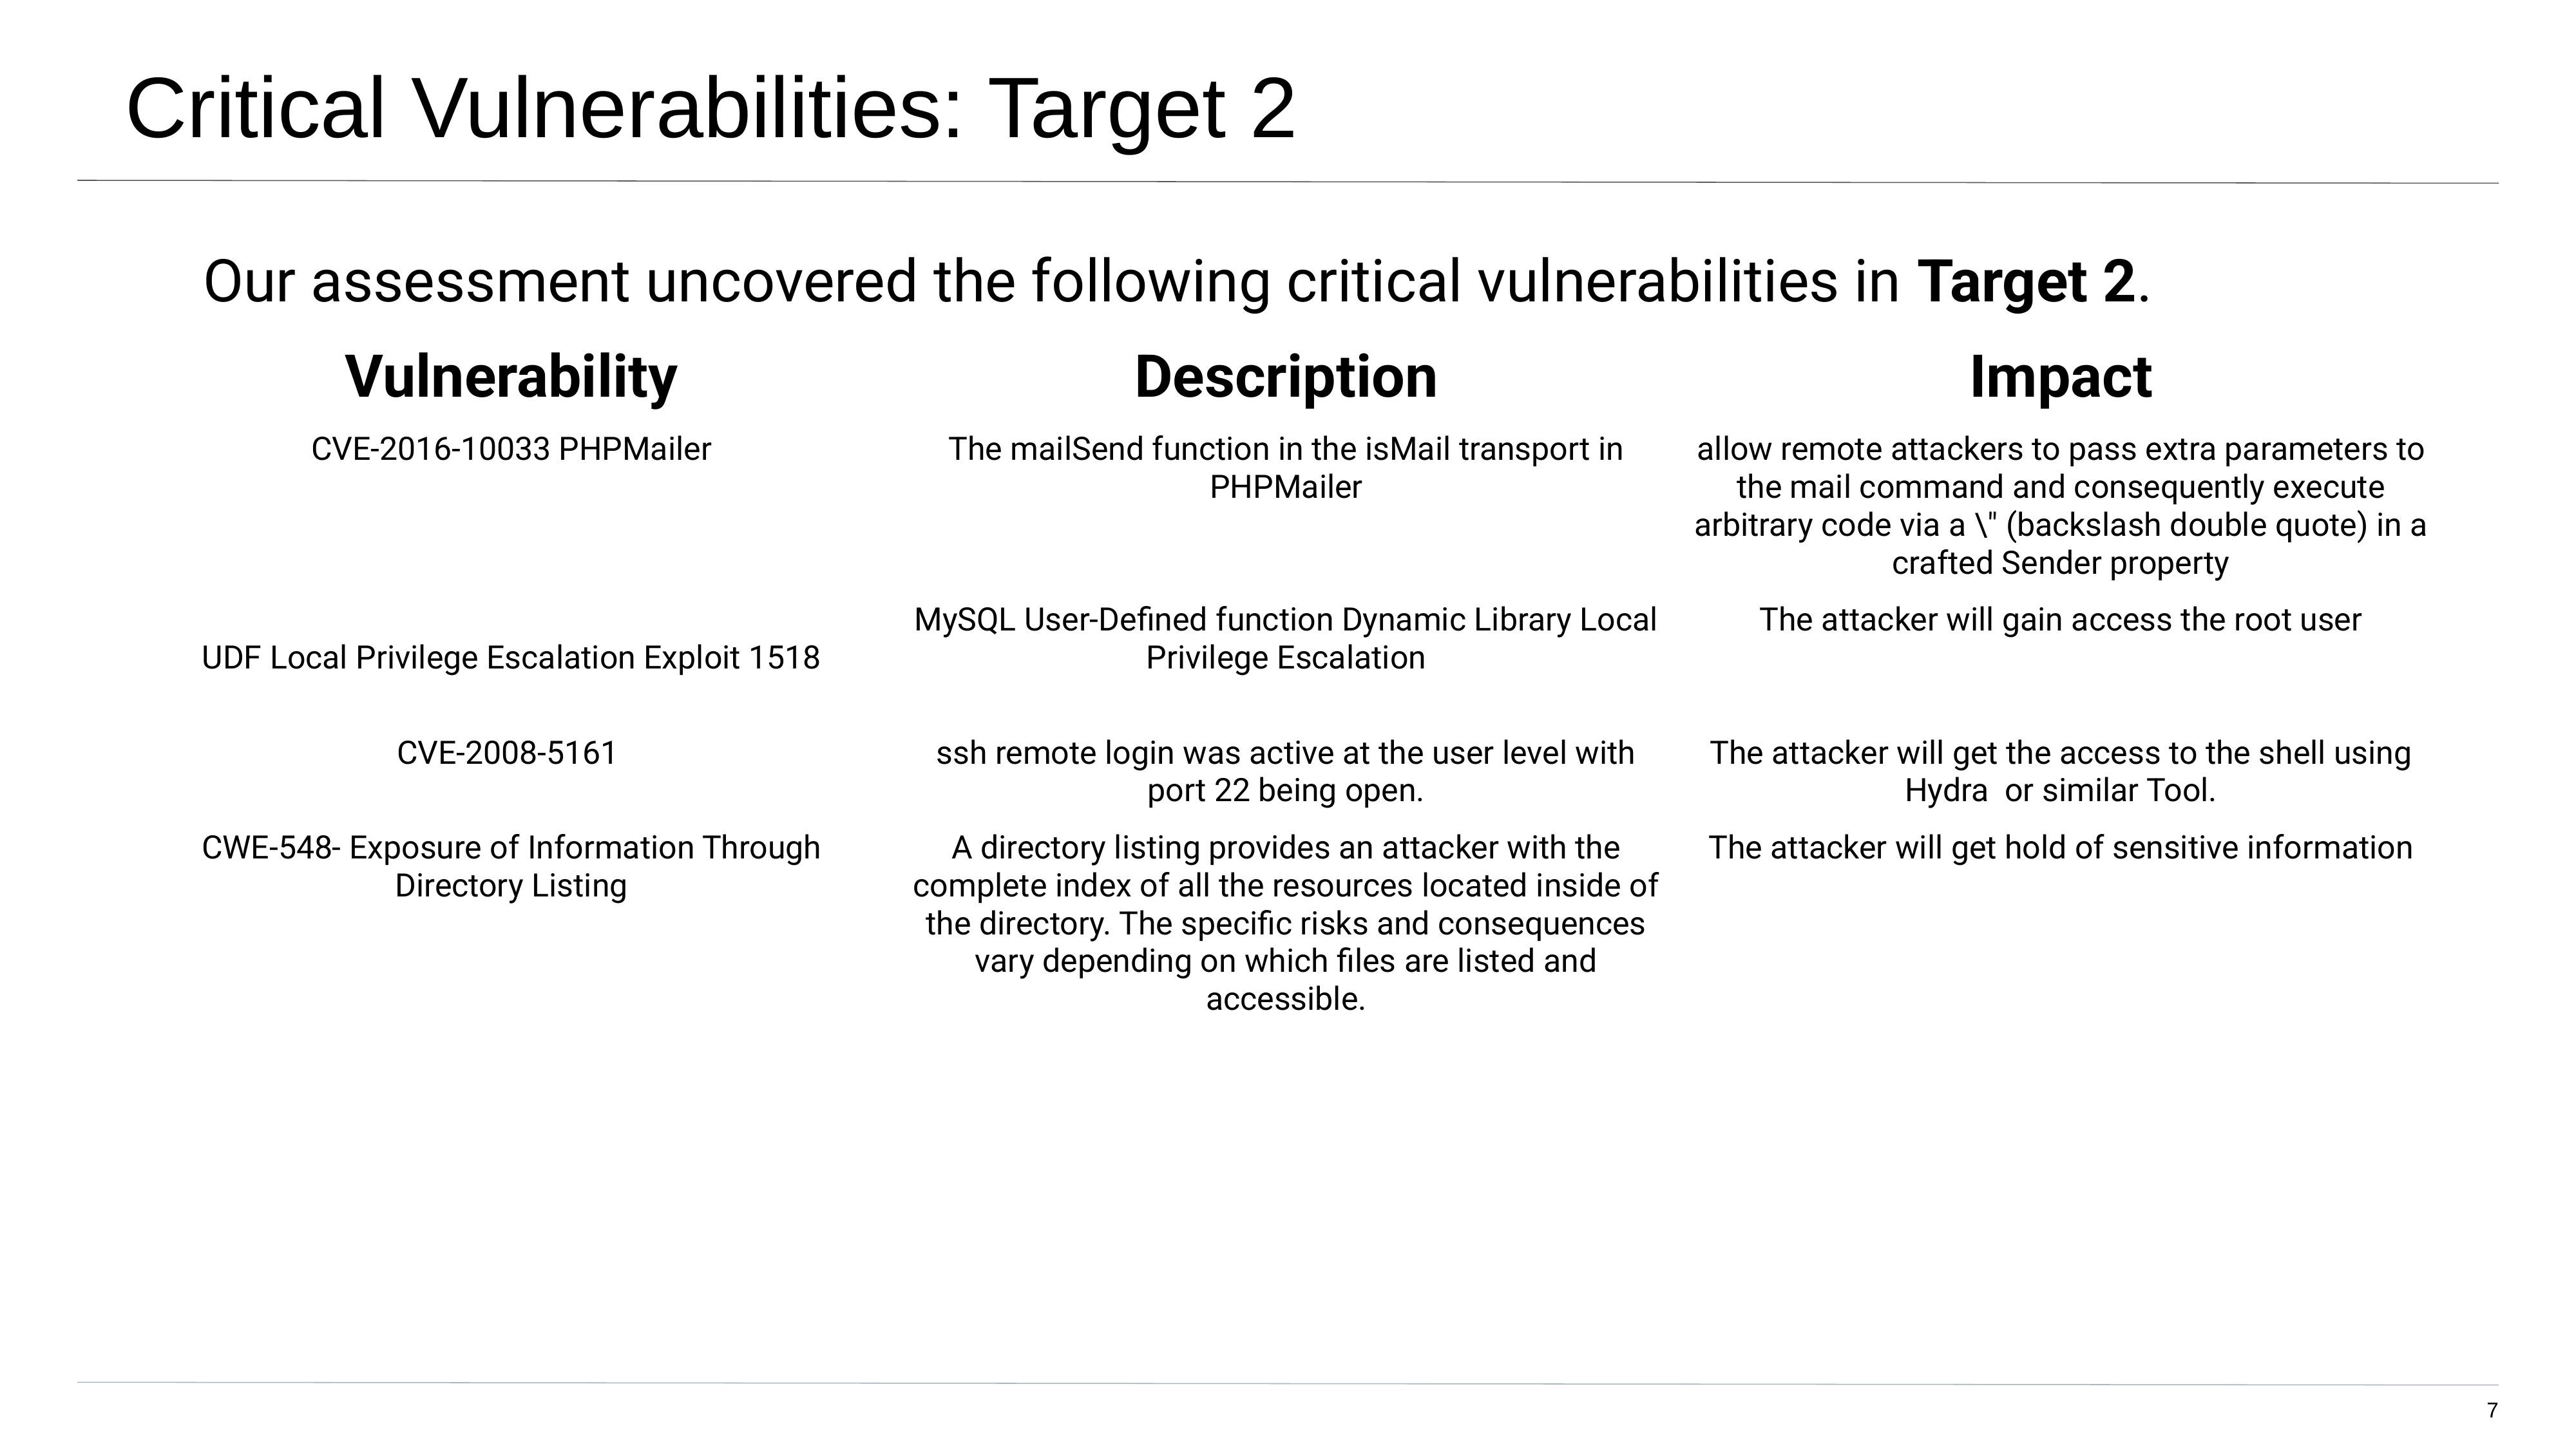

# Critical Vulnerabilities: Target 2
Our assessment uncovered the following critical vulnerabilities in Target 2.

| Vulnerability | Description | Impact |
| --- | --- | --- |
| CVE-2016-10033 PHPMailer | The mailSend function in the isMail transport in PHPMailer | allow remote attackers to pass extra parameters to the mail command and consequently execute arbitrary code via a \" (backslash double quote) in a crafted Sender property |
| UDF Local Privilege Escalation Exploit 1518 | MySQL User-Defined function Dynamic Library Local Privilege Escalation | The attacker will gain access the root user |
| CVE-2008-5161 | ssh remote login was active at the user level with port 22 being open. | The attacker will get the access to the shell using Hydra or similar Tool. |
| CWE-548- Exposure of Information Through Directory Listing | A directory listing provides an attacker with the complete index of all the resources located inside of the directory. The specific risks and consequences vary depending on which files are listed and accessible. | The attacker will get hold of sensitive information |
7